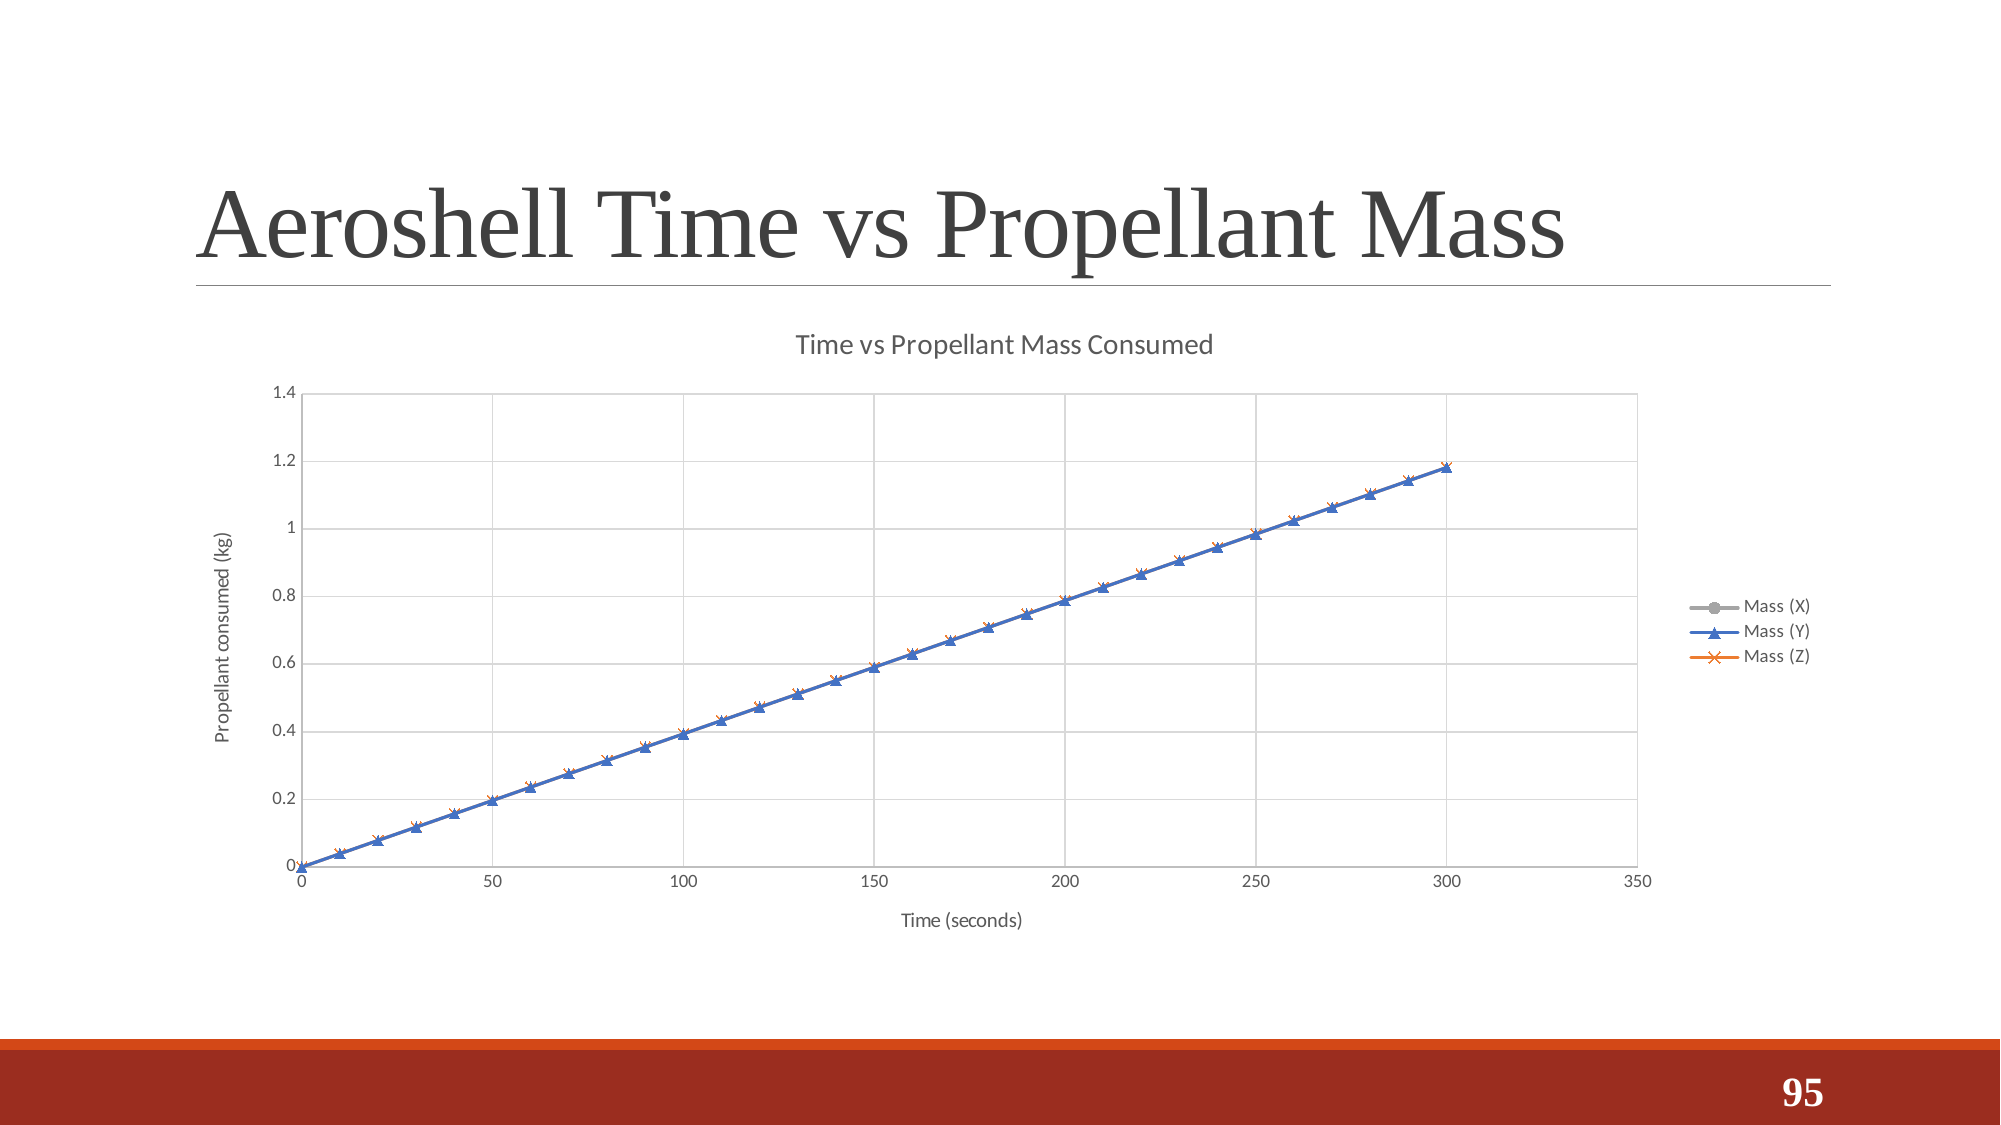

# Aeroshell Time vs Propellant Mass

### Chart: Time vs Propellant Mass Consumed

| Category |  |  |  |
|---|---|---|---|
95